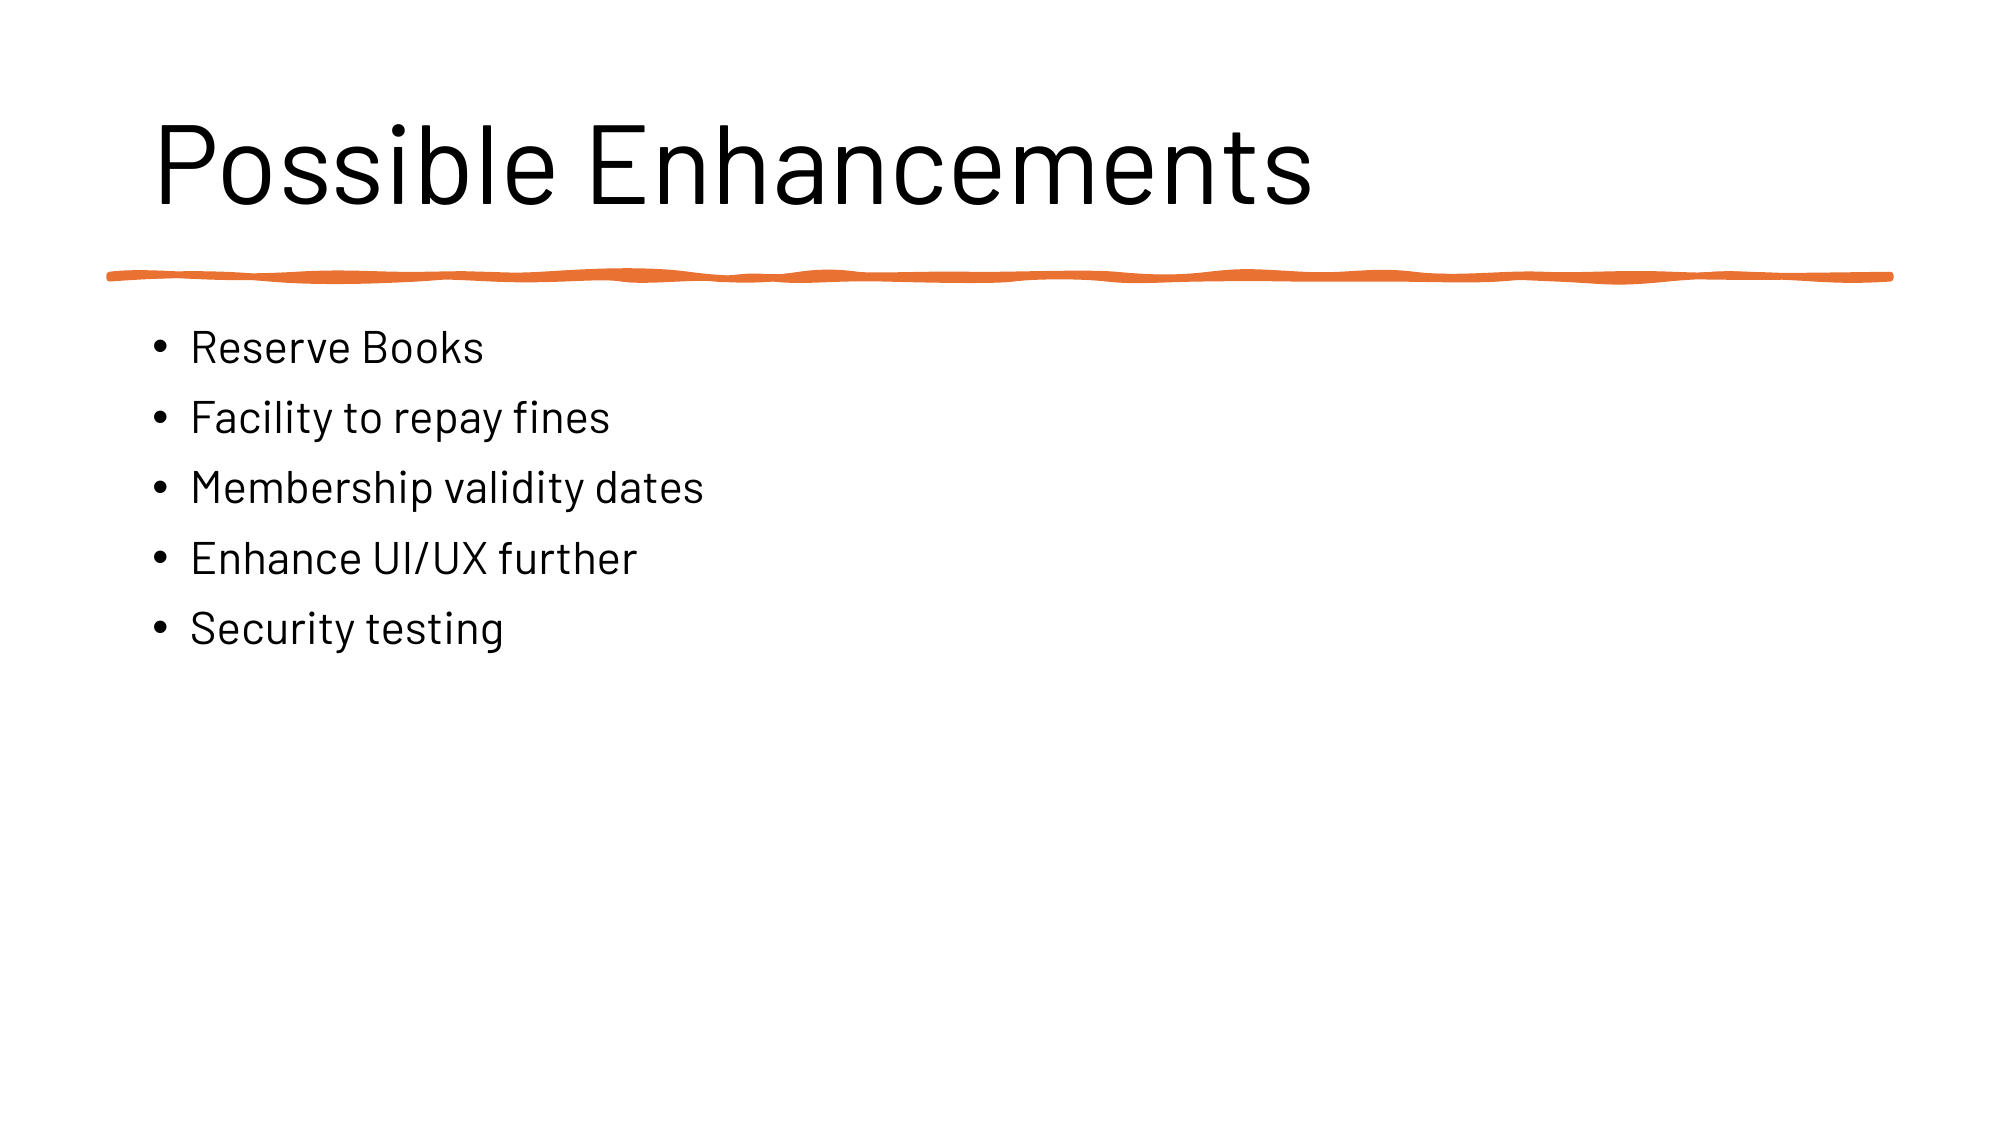

# Possible Enhancements

Reserve Books
Facility to repay fines
Membership validity dates
Enhance UI/UX further
Security testing